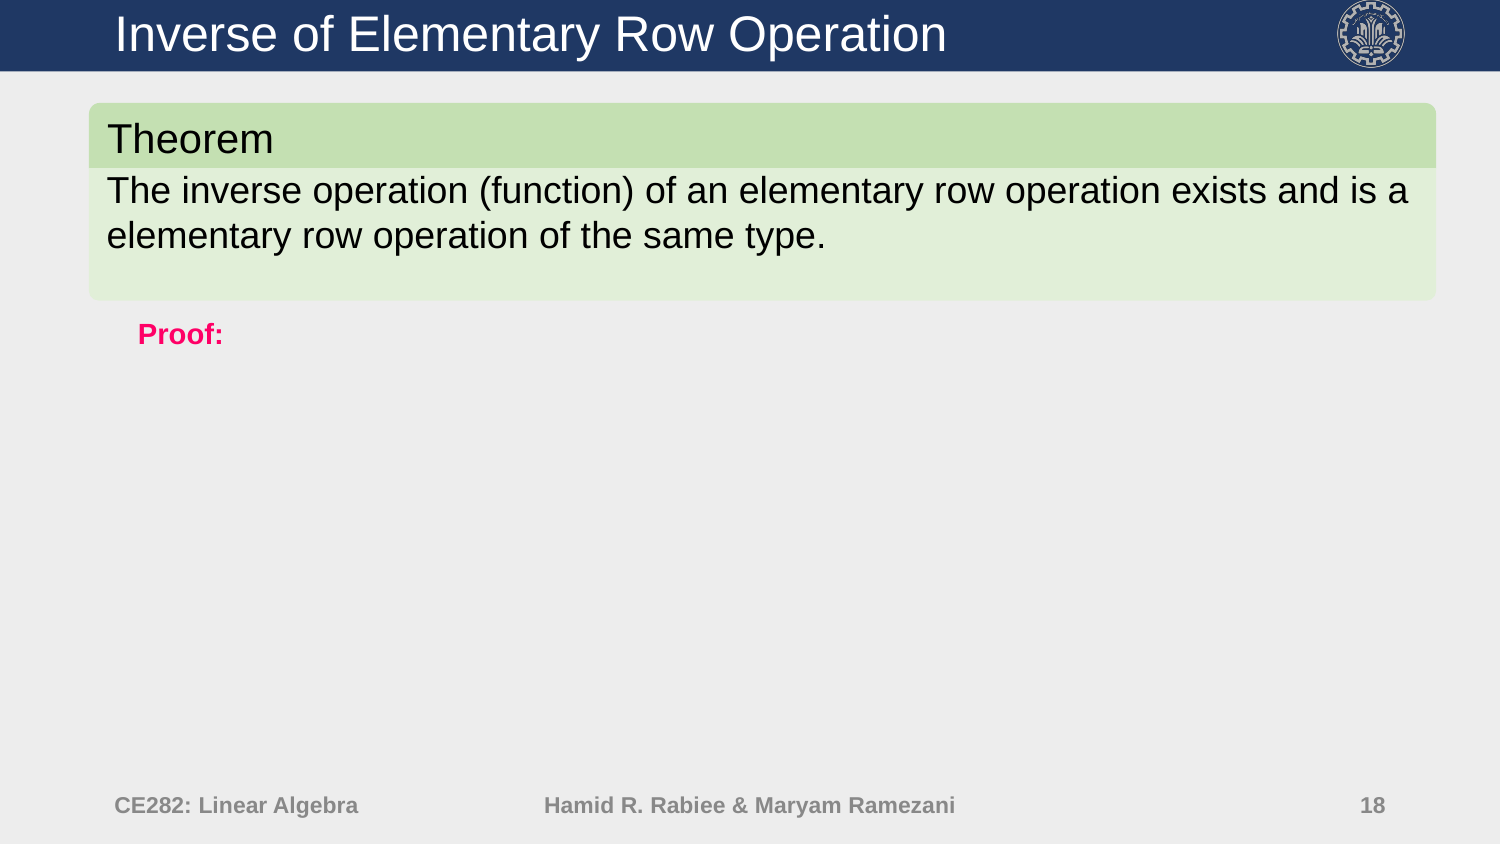

# Inverse of Elementary Row Operation
Theorem
The inverse operation (function) of an elementary row operation exists and is a elementary row operation of the same type.
Proof:
CE282: Linear Algebra
Hamid R. Rabiee & Maryam Ramezani
18